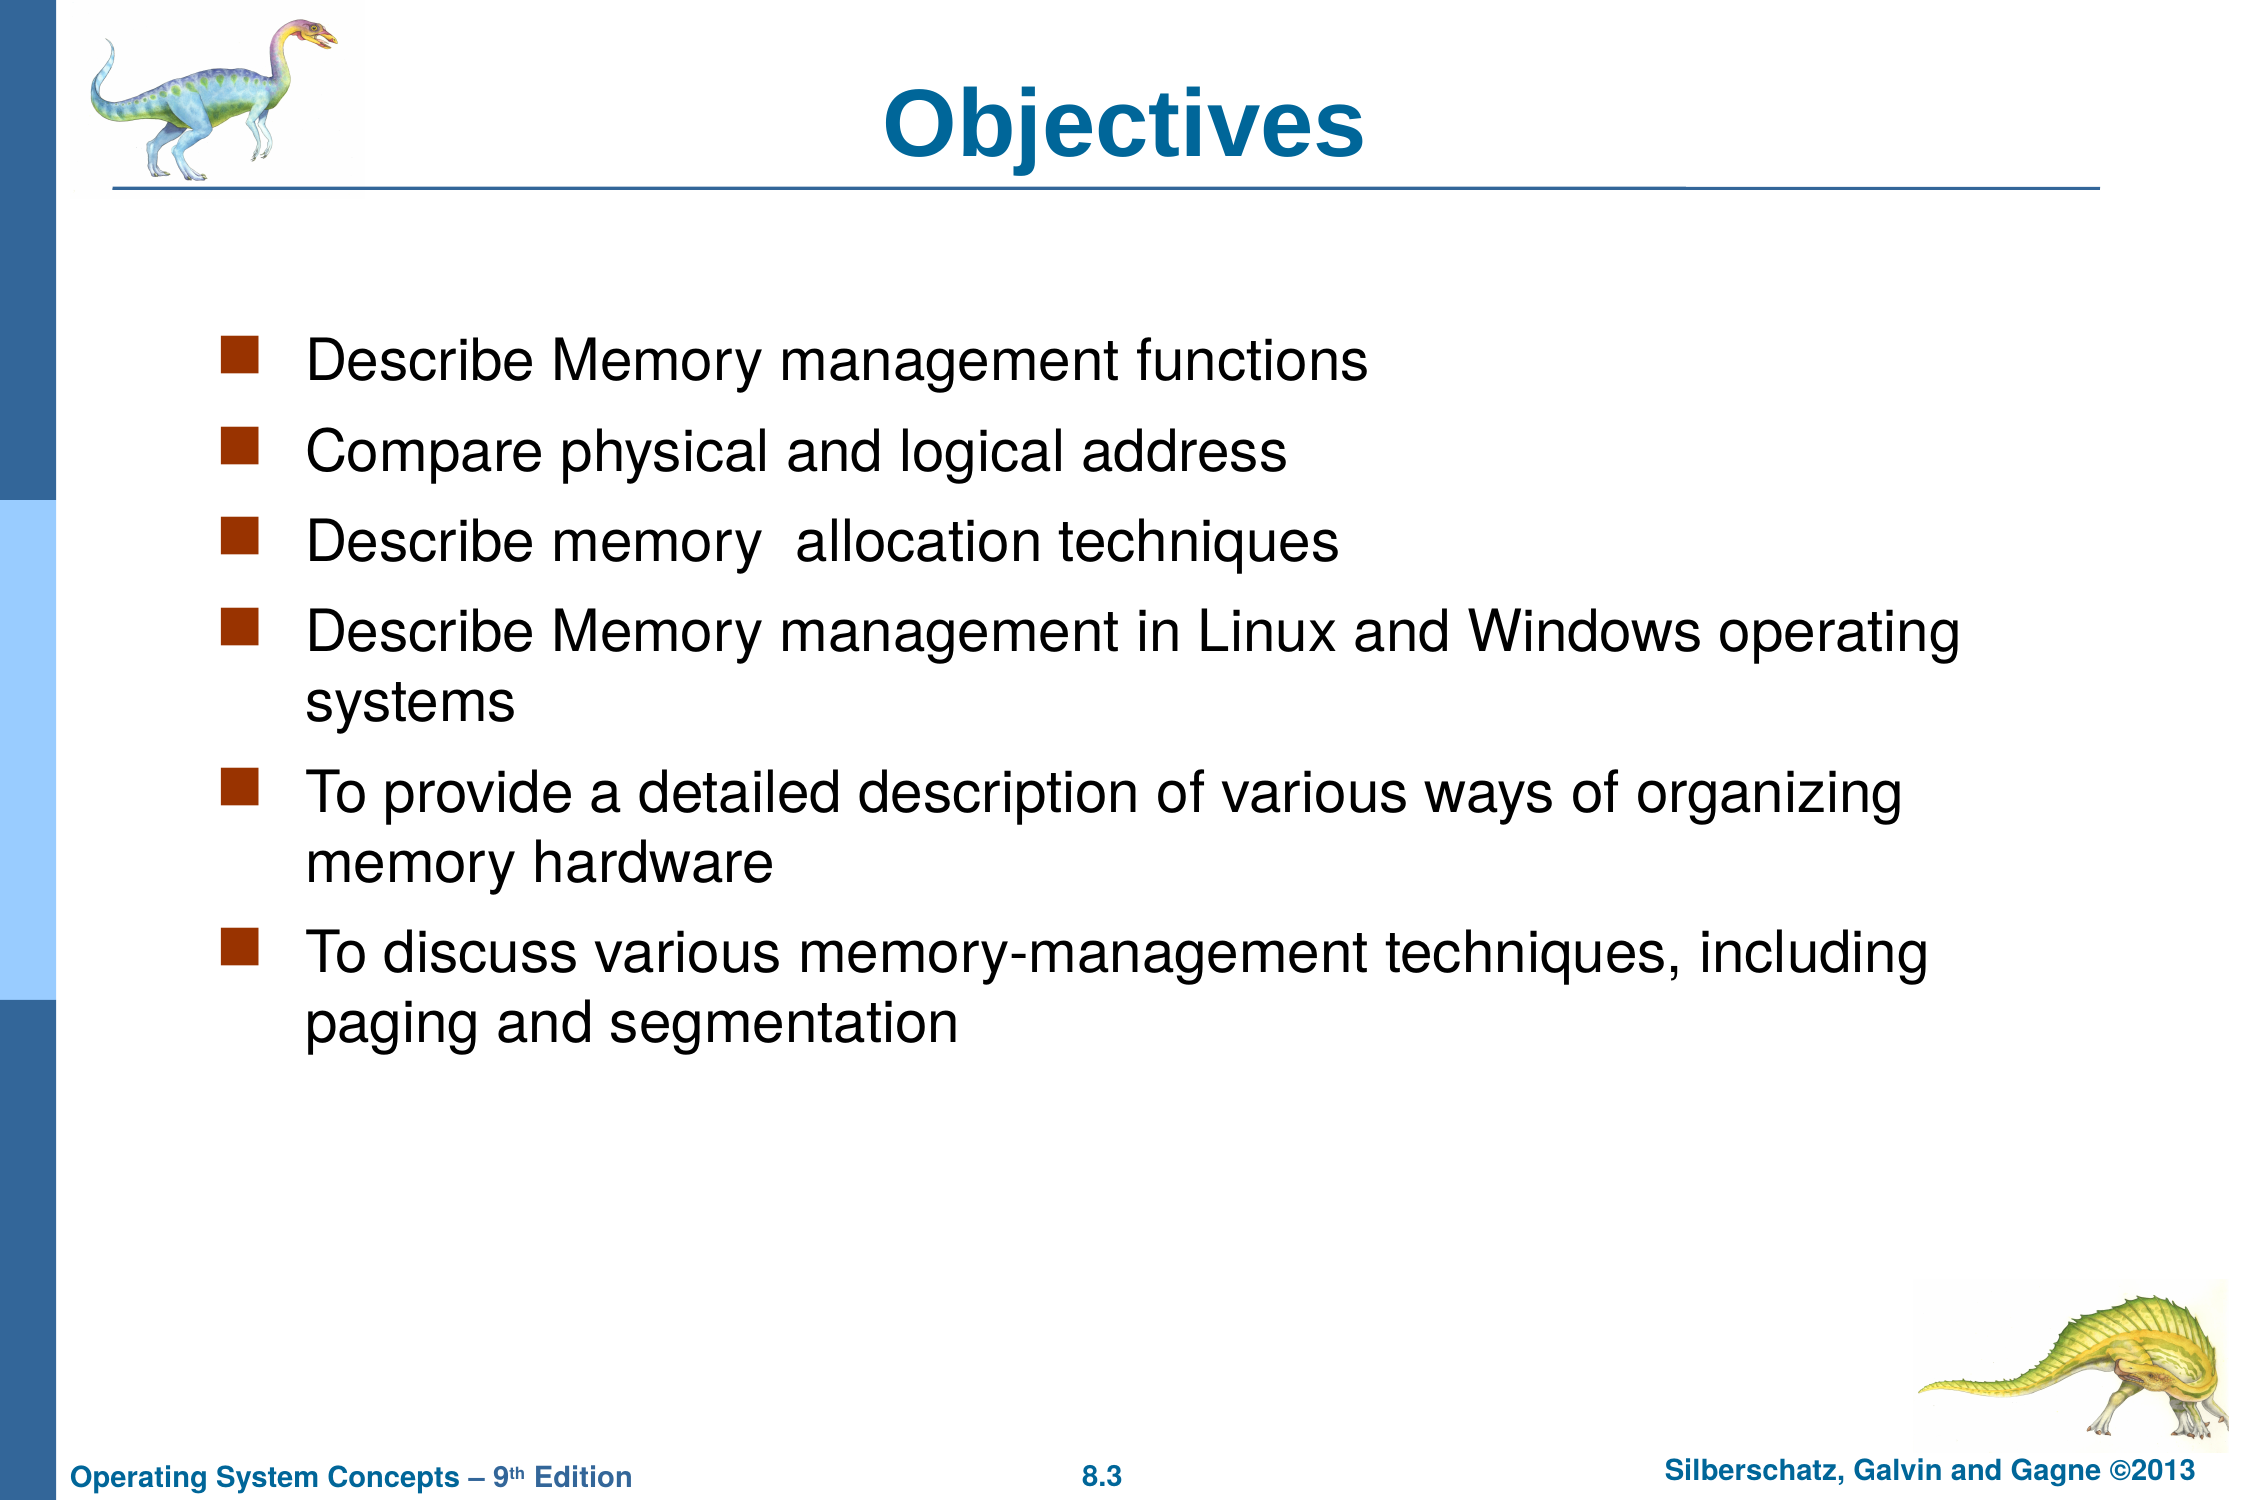

# Objectives
Describe Memory management functions
Compare physical and logical address
Describe memory  allocation techniques
Describe Memory management in Linux and Windows operating systems
To provide a detailed description of various ways of organizing memory hardware
To discuss various memory-management techniques, including paging and segmentation